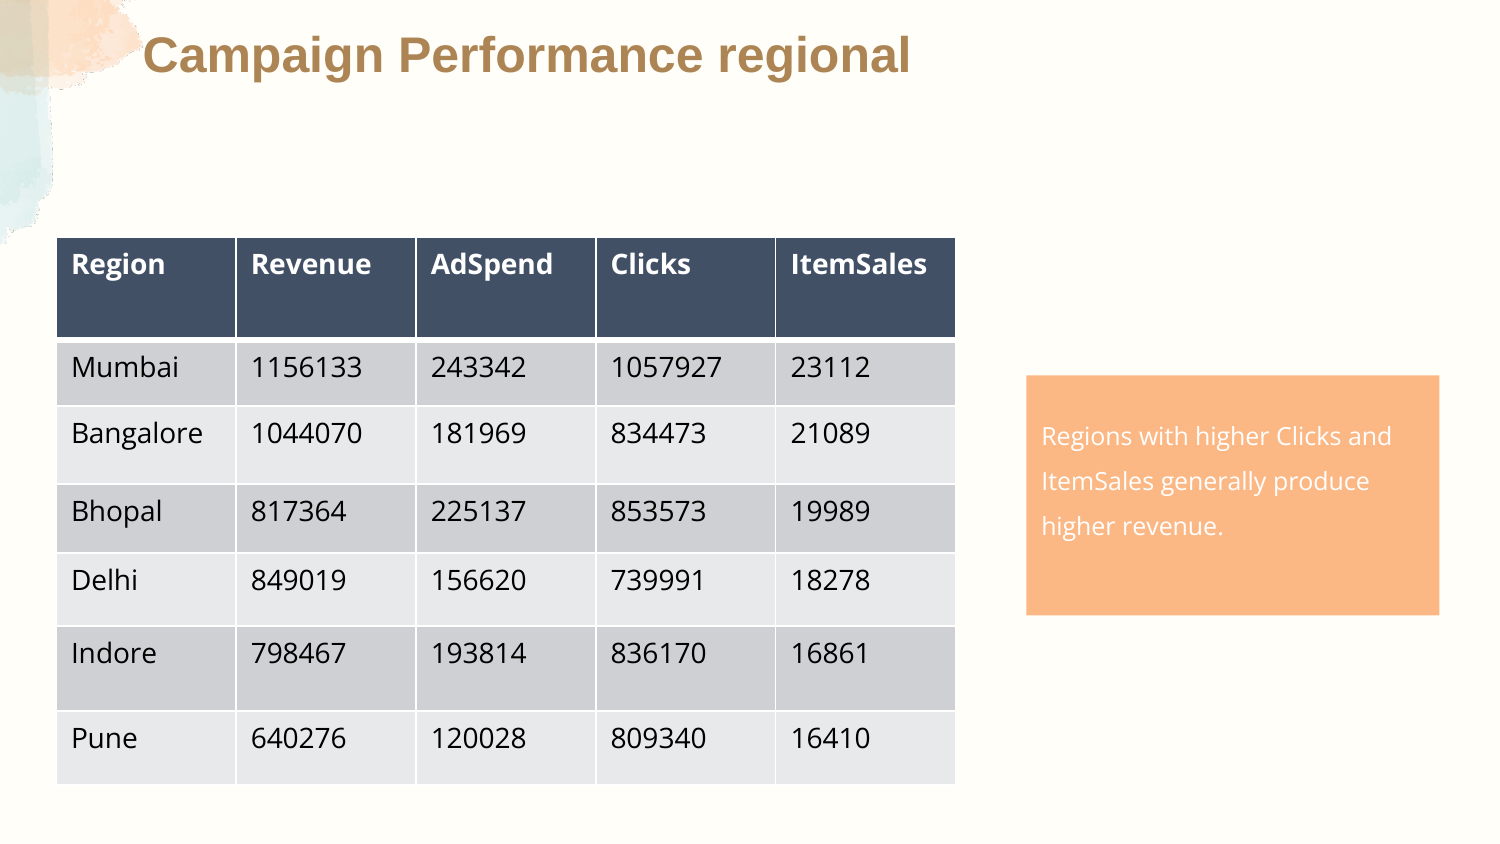

Campaign Performance regional
| Region | Revenue | AdSpend | Clicks | ItemSales |
| --- | --- | --- | --- | --- |
| Mumbai | 1156133 | 243342 | 1057927 | 23112 |
| Bangalore | 1044070 | 181969 | 834473 | 21089 |
| Bhopal | 817364 | 225137 | 853573 | 19989 |
| Delhi | 849019 | 156620 | 739991 | 18278 |
| Indore | 798467 | 193814 | 836170 | 16861 |
| Pune | 640276 | 120028 | 809340 | 16410 |
Regions with higher Clicks and ItemSales generally produce higher revenue.